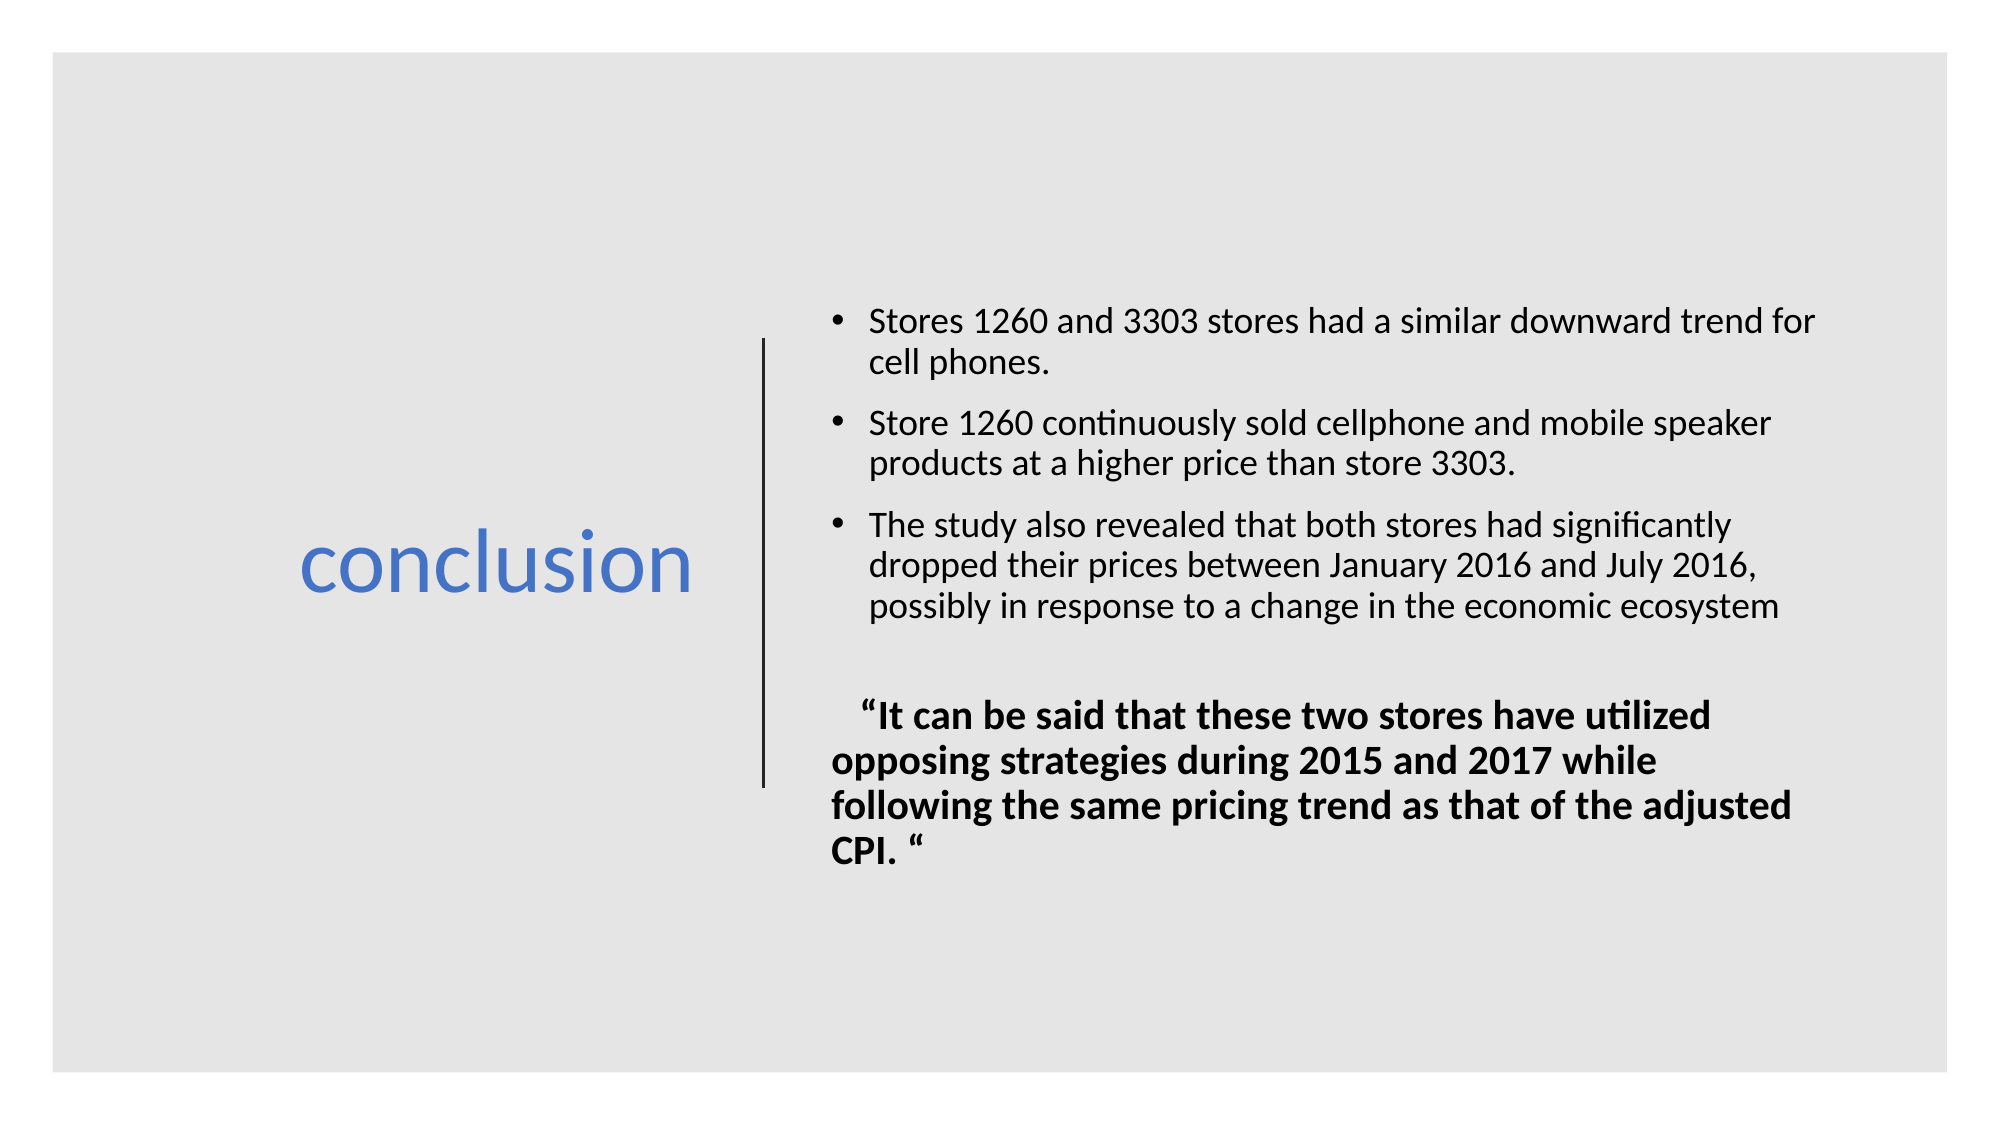

# conclusion
Stores 1260 and 3303 stores had a similar downward trend for cell phones.
Store 1260 continuously sold cellphone and mobile speaker products at a higher price than store 3303.
The study also revealed that both stores had significantly dropped their prices between January 2016 and July 2016, possibly in response to a change in the economic ecosystem
   “It can be said that these two stores have utilized opposing strategies during 2015 and 2017 while following the same pricing trend as that of the adjusted CPI. “